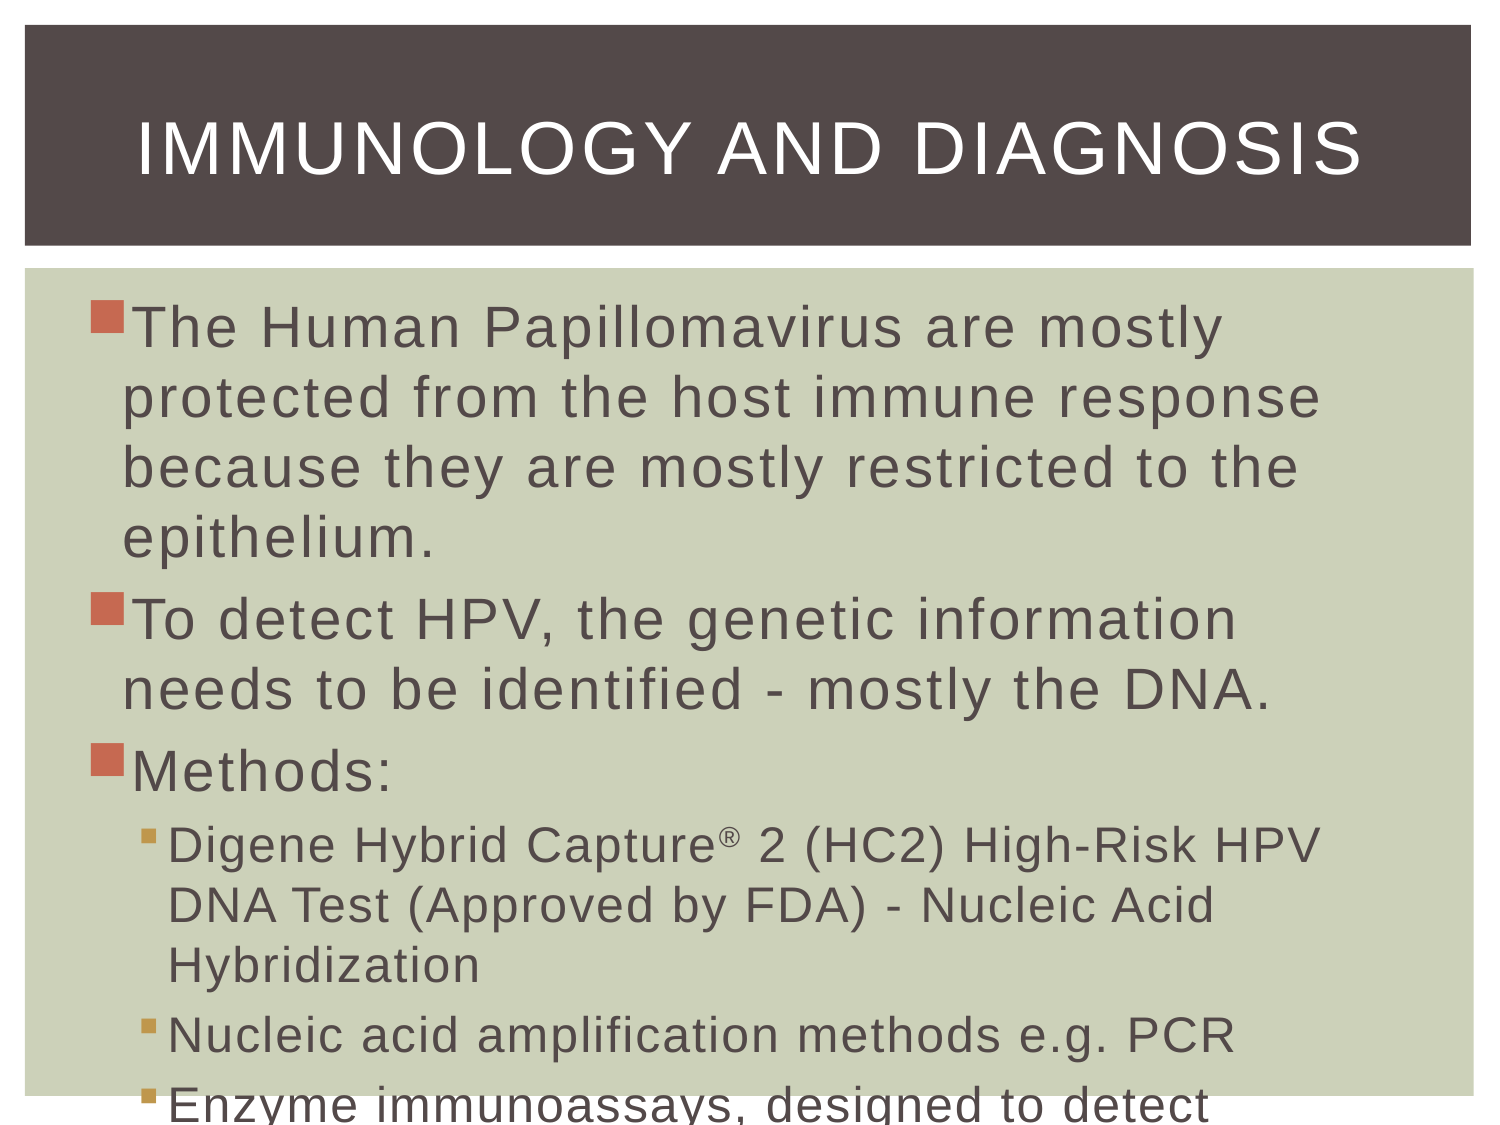

# Immunology and Diagnosis
The Human Papillomavirus are mostly protected from the host immune response because they are mostly restricted to the epithelium.
To detect HPV, the genetic information needs to be identified - mostly the DNA.
Methods:
Digene Hybrid Capture® 2 (HC2) High-Risk HPV DNA Test (Approved by FDA) - Nucleic Acid Hybridization
Nucleic acid amplification methods e.g. PCR
Enzyme immunoassays, designed to detect antibodies to the viral protein5